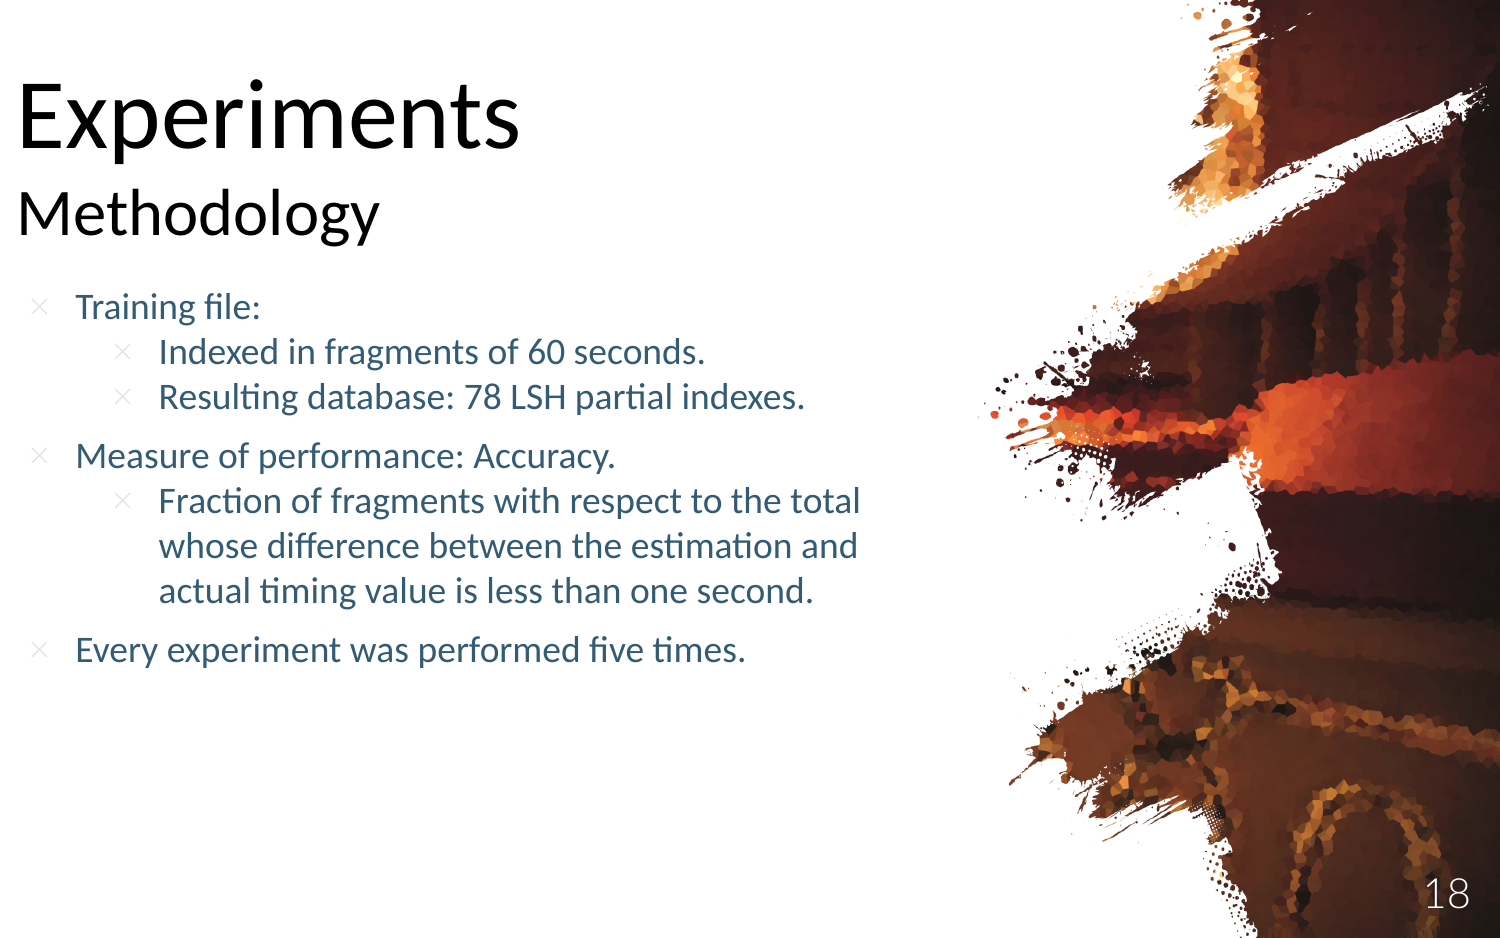

# Experiments Methodology
Training file:
Indexed in fragments of 60 seconds.
Resulting database: 78 LSH partial indexes.
Measure of performance: Accuracy.
Fraction of fragments with respect to the total whose difference between the estimation and actual timing value is less than one second.
Every experiment was performed five times.
18